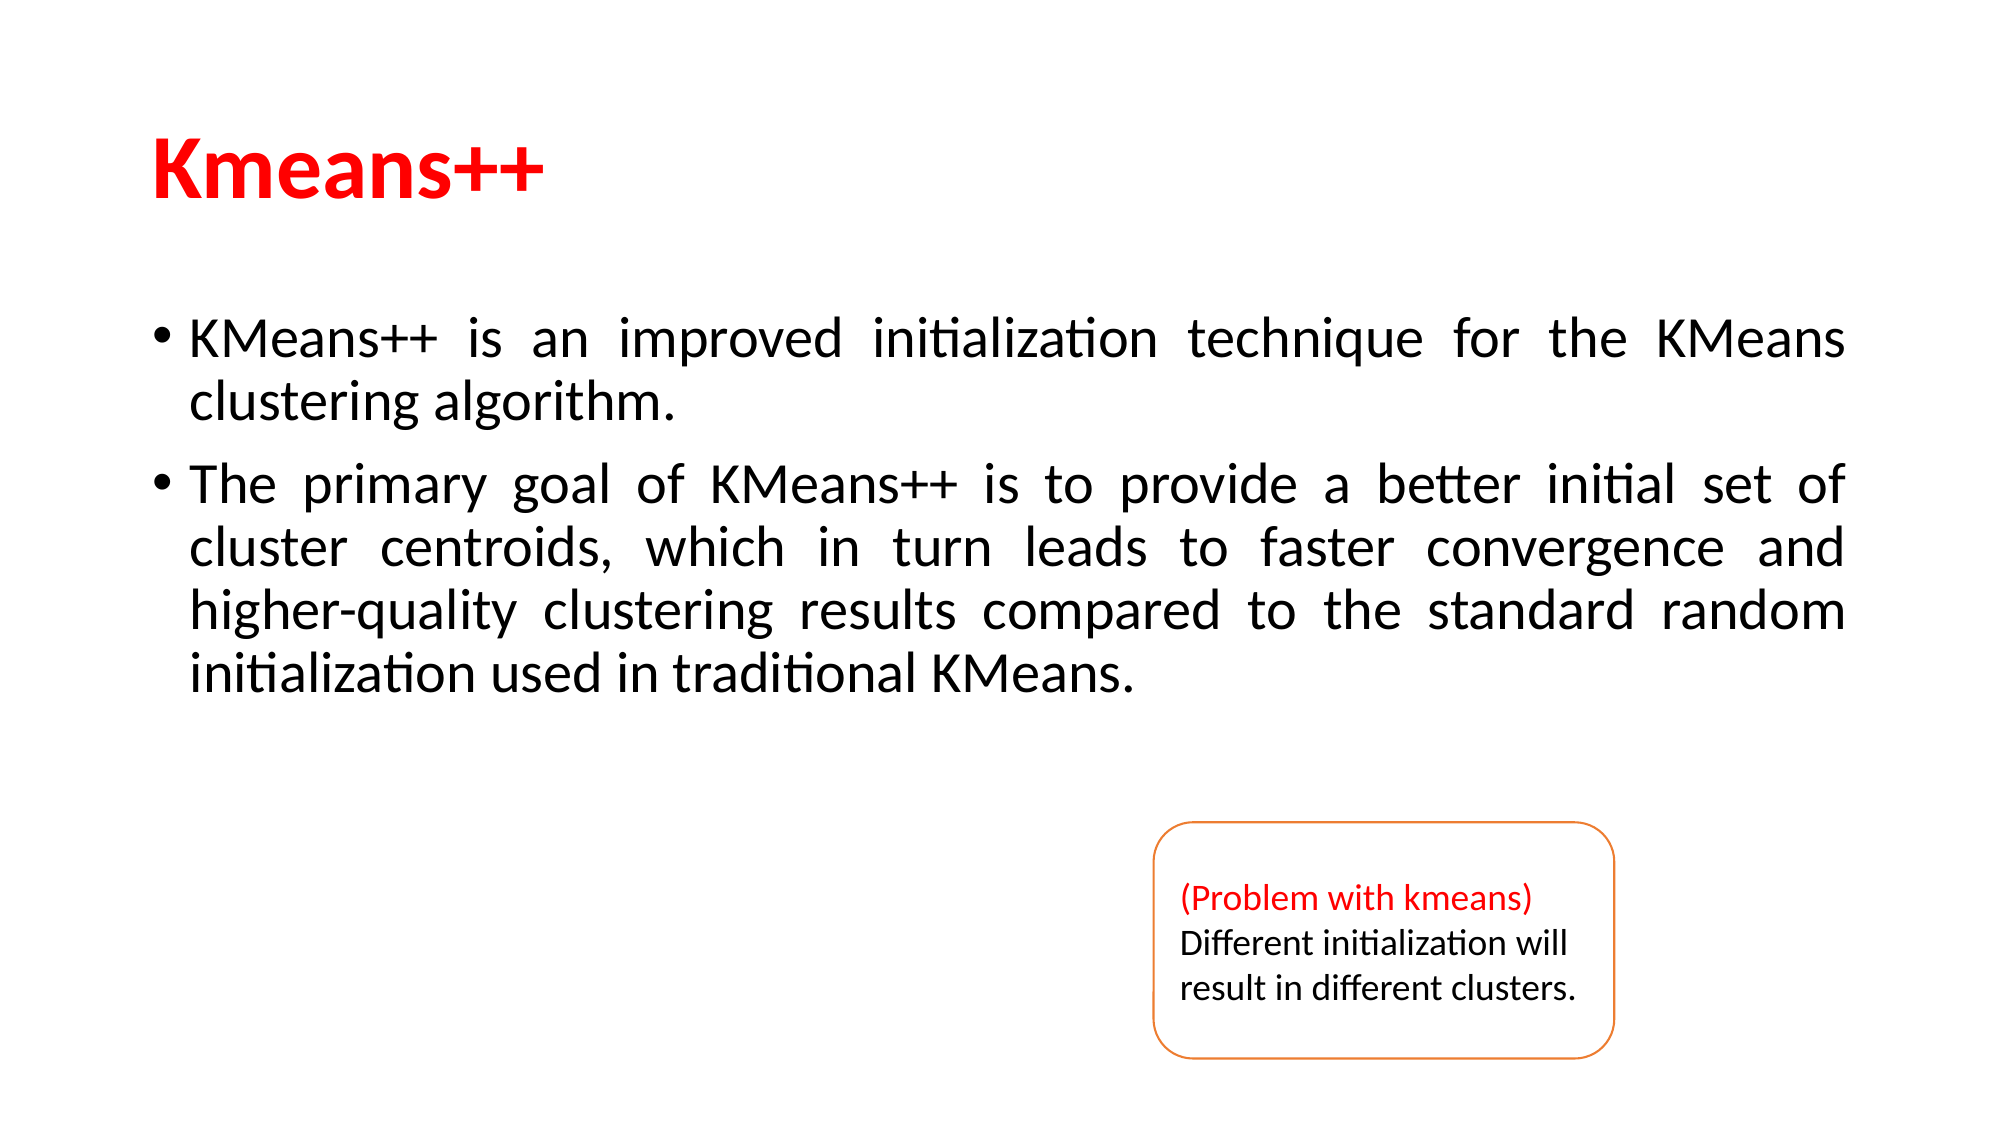

# Kmeans++
KMeans++ is an improved initialization technique for the KMeans clustering algorithm.
The primary goal of KMeans++ is to provide a better initial set of cluster centroids, which in turn leads to faster convergence and higher-quality clustering results compared to the standard random initialization used in traditional KMeans.
(Problem with kmeans)
Different initialization will result in different clusters.